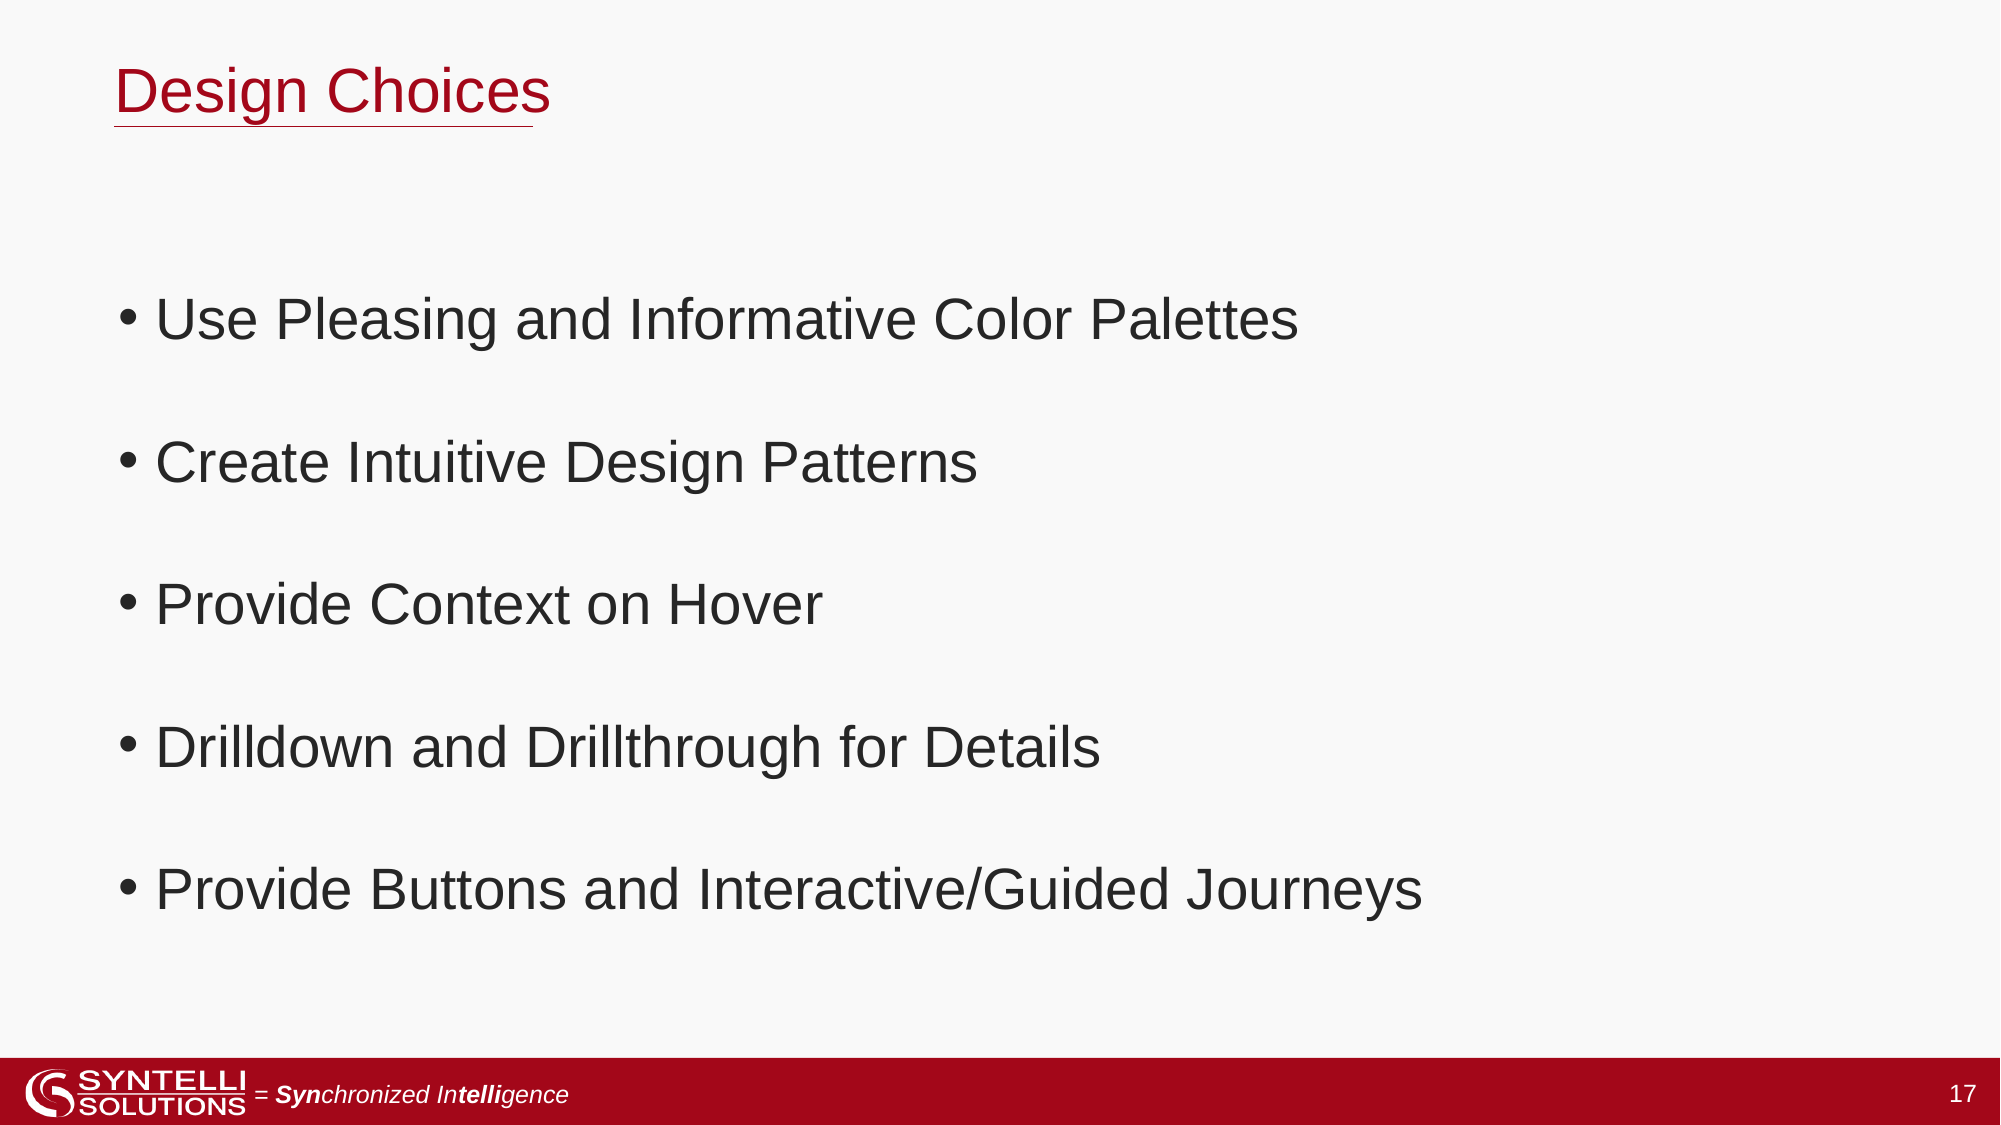

Design Choices
Use Pleasing and Informative Color Palettes
Create Intuitive Design Patterns
Provide Context on Hover
Drilldown and Drillthrough for Details
Provide Buttons and Interactive/Guided Journeys
17